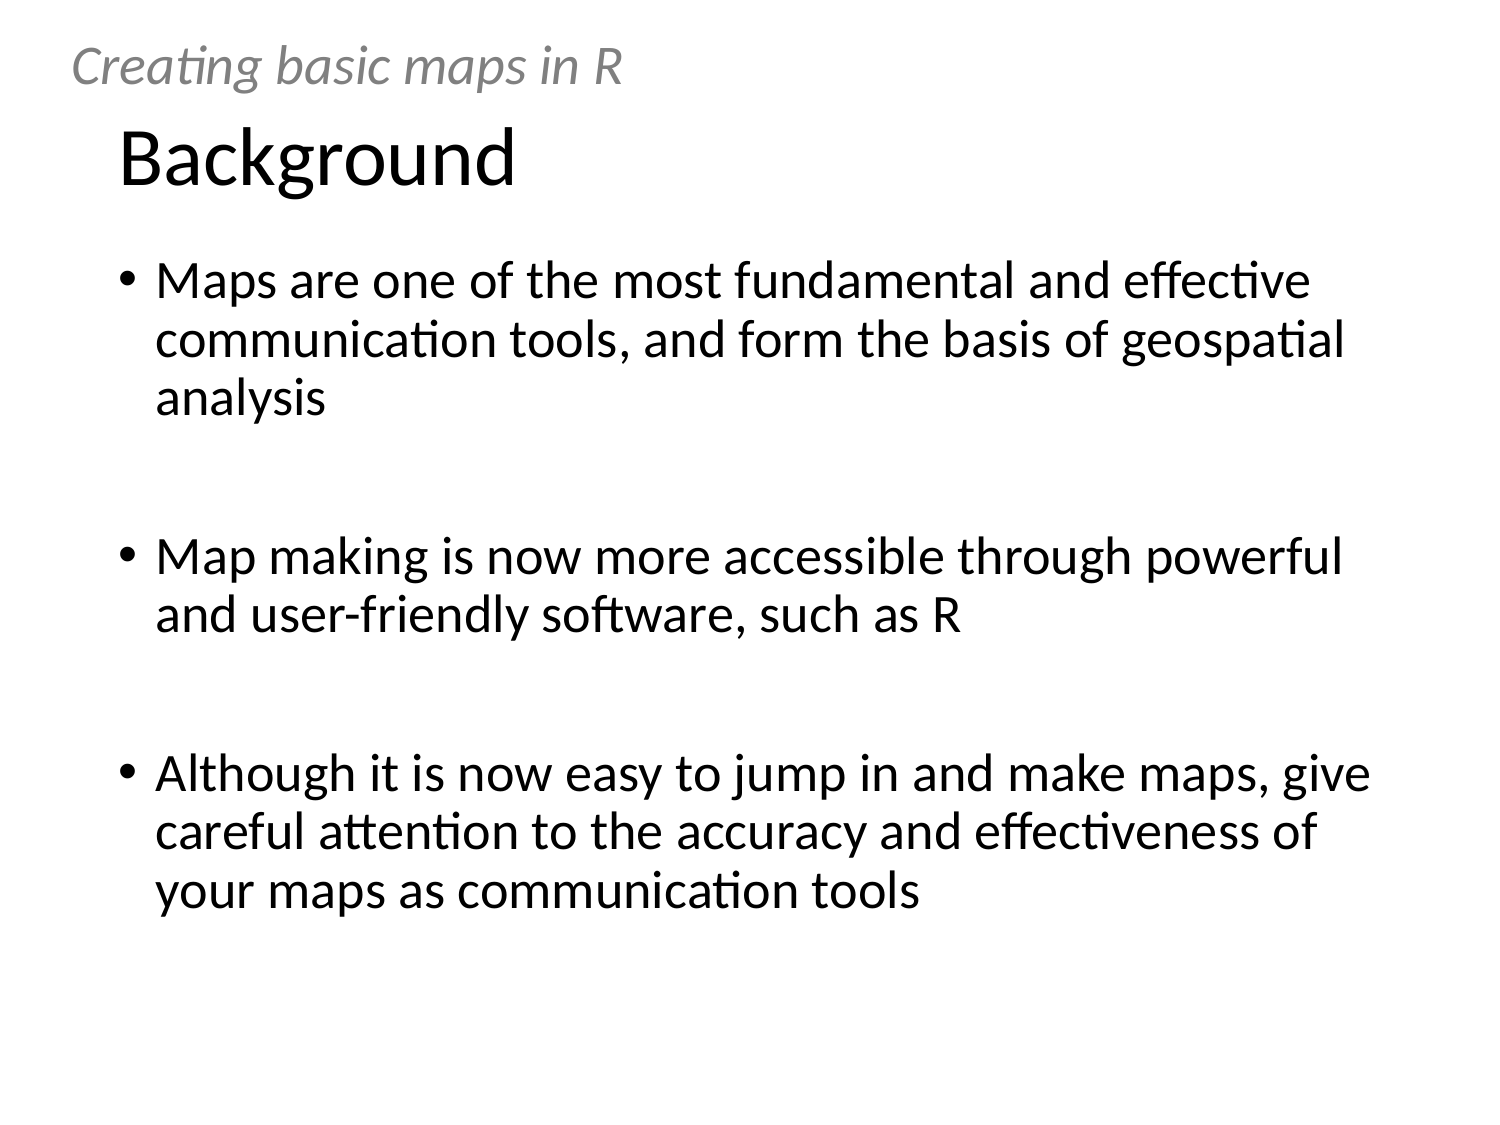

Creating basic maps in R
# Background
Maps are one of the most fundamental and effective communication tools, and form the basis of geospatial analysis

Map making is now more accessible through powerful and user-friendly software, such as R

Although it is now easy to jump in and make maps, give careful attention to the accuracy and effectiveness of your maps as communication tools